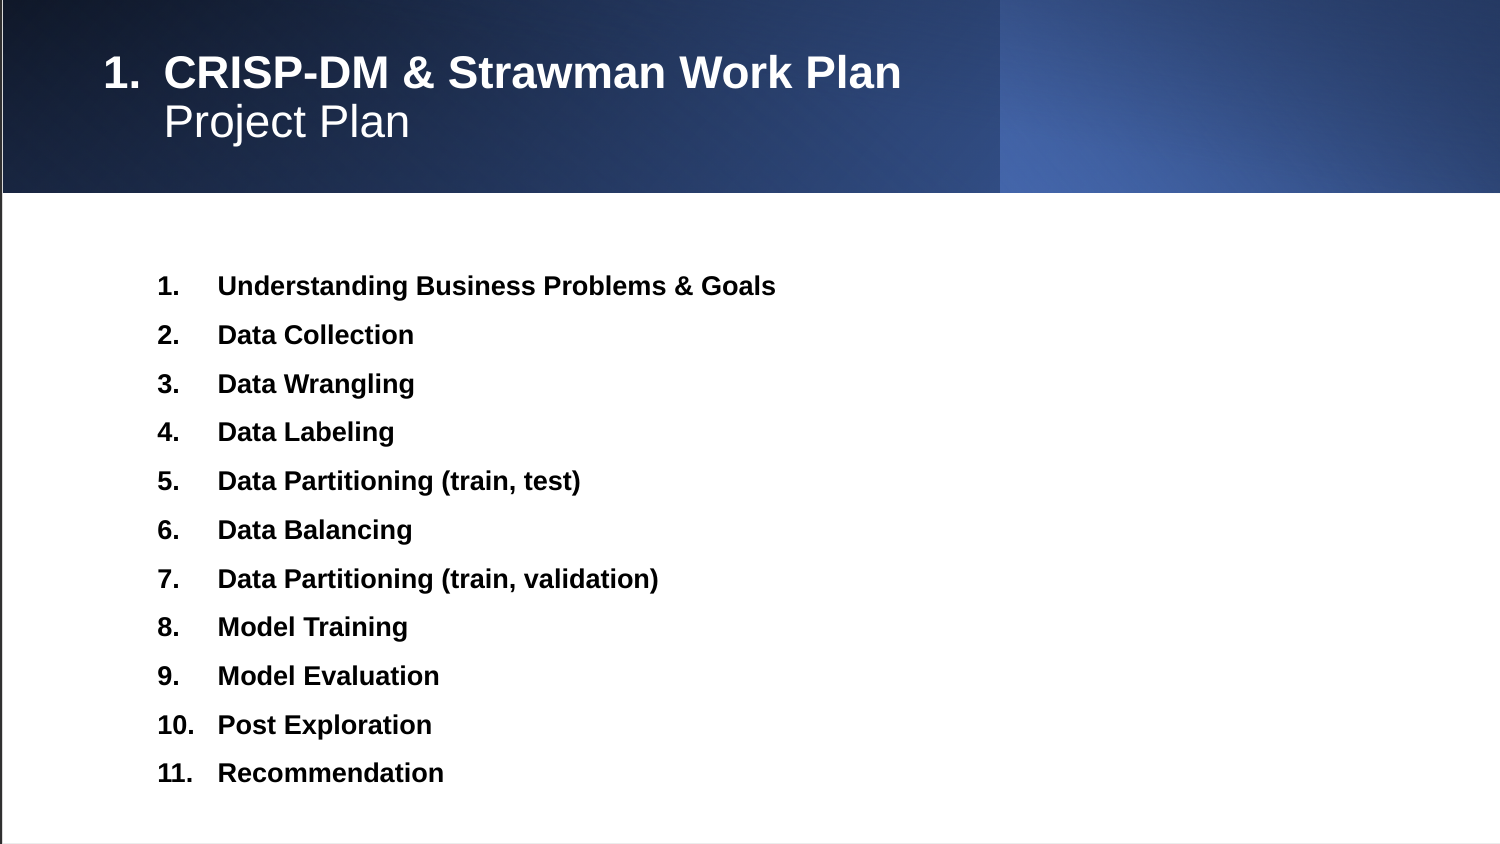

# CRISP-DM & Strawman Work Plan
Project Plan
Understanding Business Problems & Goals
Data Collection
Data Wrangling
Data Labeling
Data Partitioning (train, test)
Data Balancing
Data Partitioning (train, validation)
Model Training
Model Evaluation
Post Exploration
Recommendation